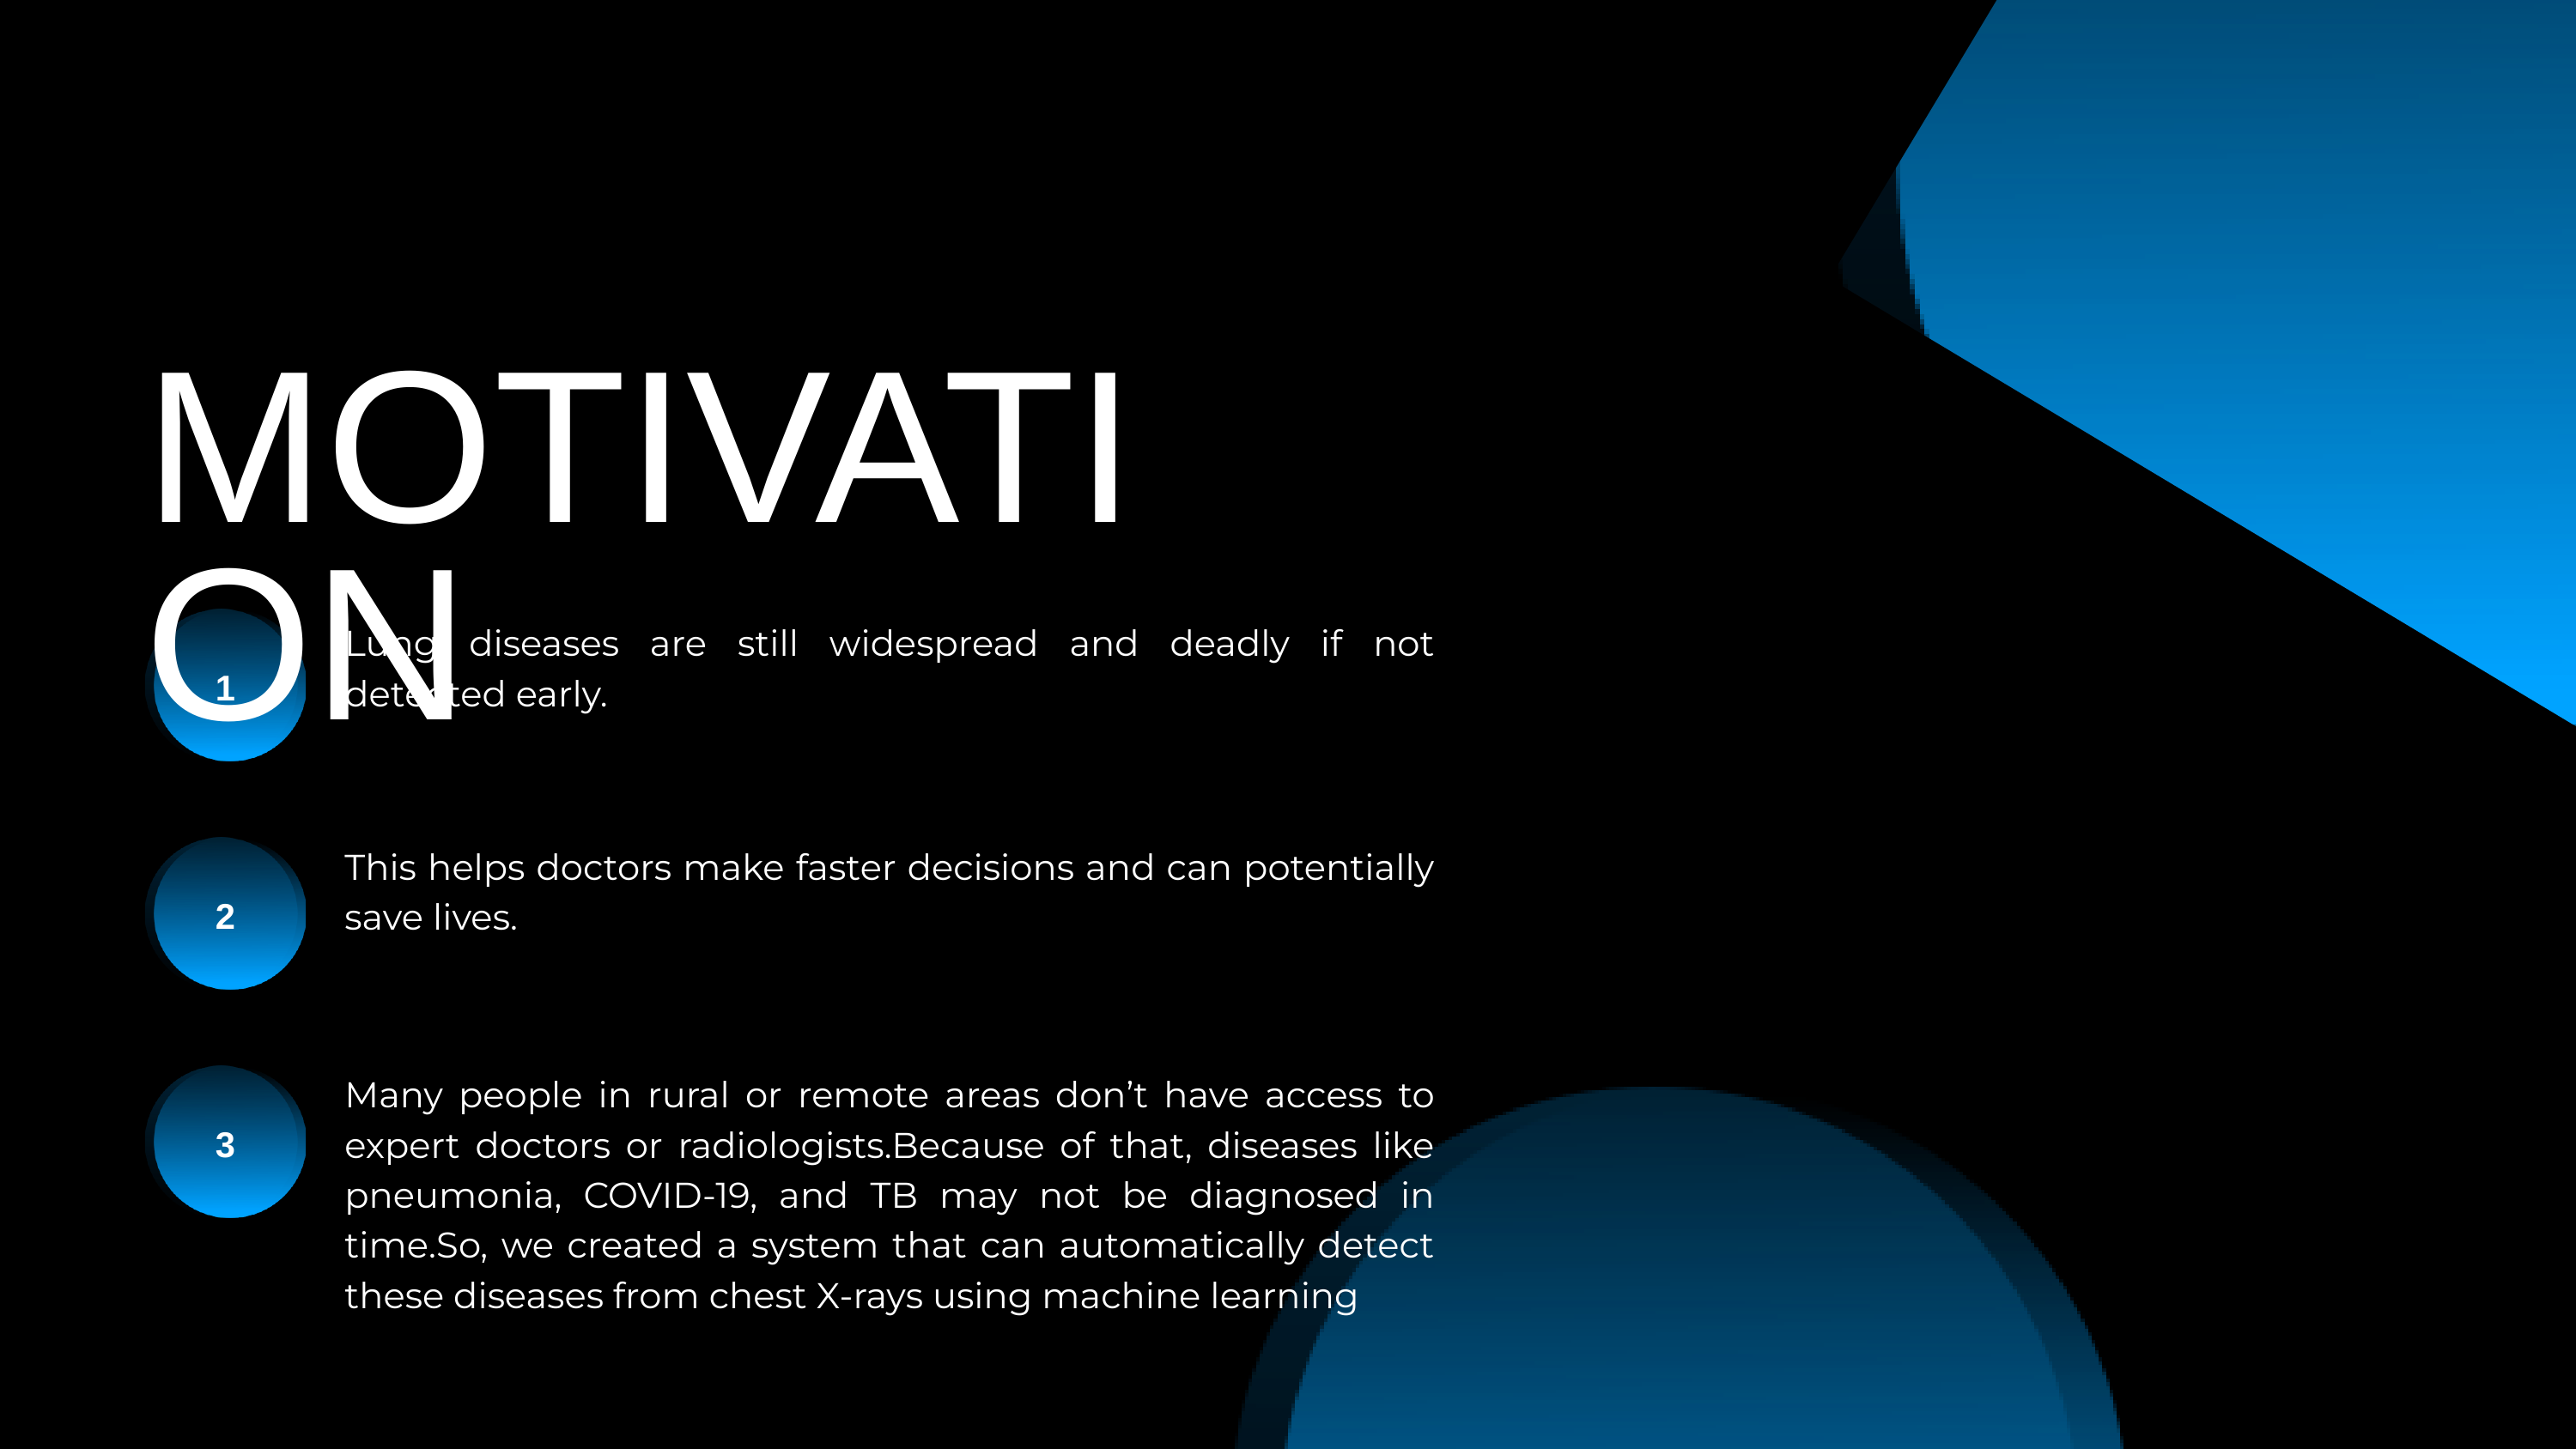

MOTIVATION

Lung diseases are still widespread and deadly if not detected early.

1
This helps doctors make faster decisions and can potentially save lives.

2
Many people in rural or remote areas don’t have access to expert doctors or radiologists.Because of that, diseases like pneumonia, COVID-19, and TB may not be diagnosed in time.So, we created a system that can automatically detect these diseases from chest X-rays using machine learning

3